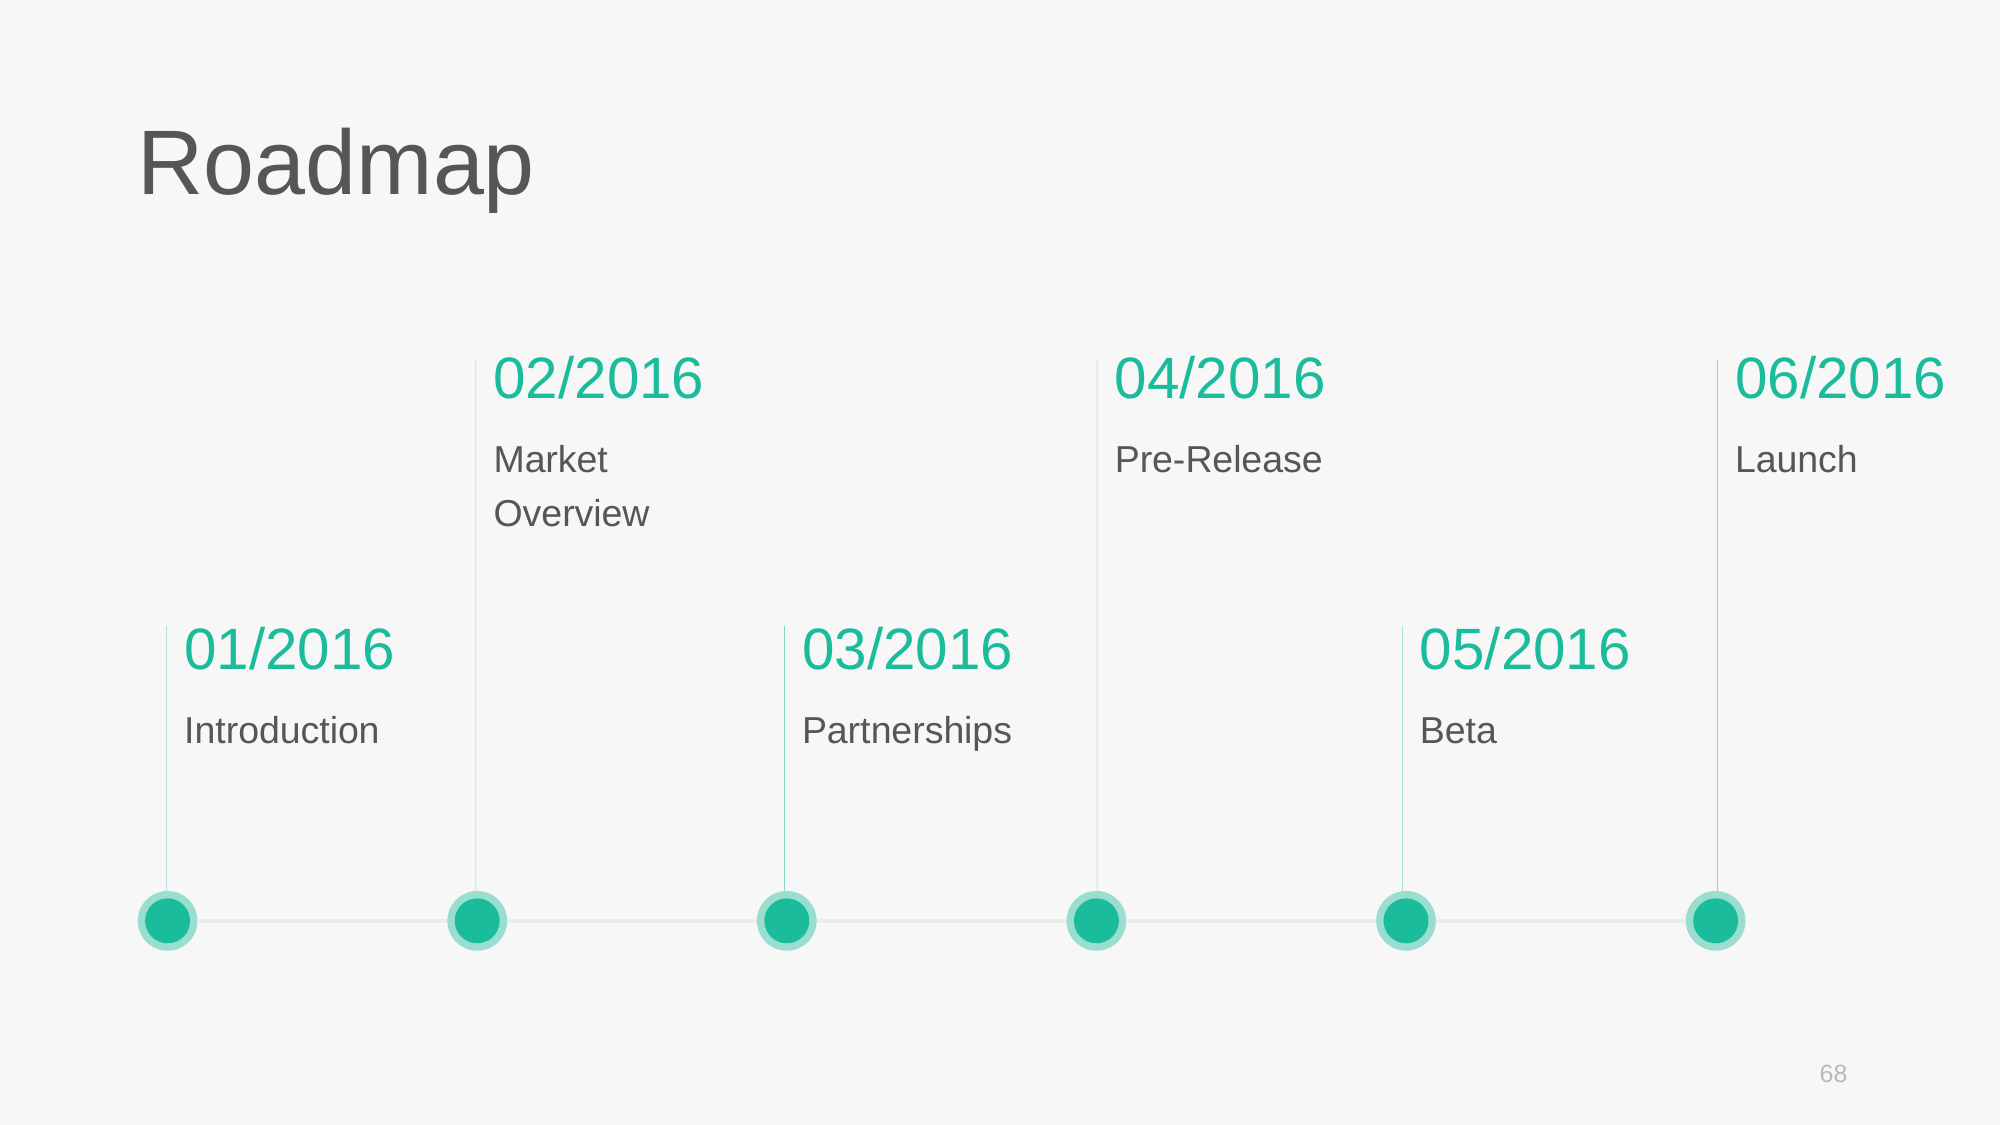

Roadmap
02/2016
04/2016
06/2016
Market Overview
Pre-Release
Launch
01/2016
03/2016
05/2016
Introduction
Partnerships
Beta

68